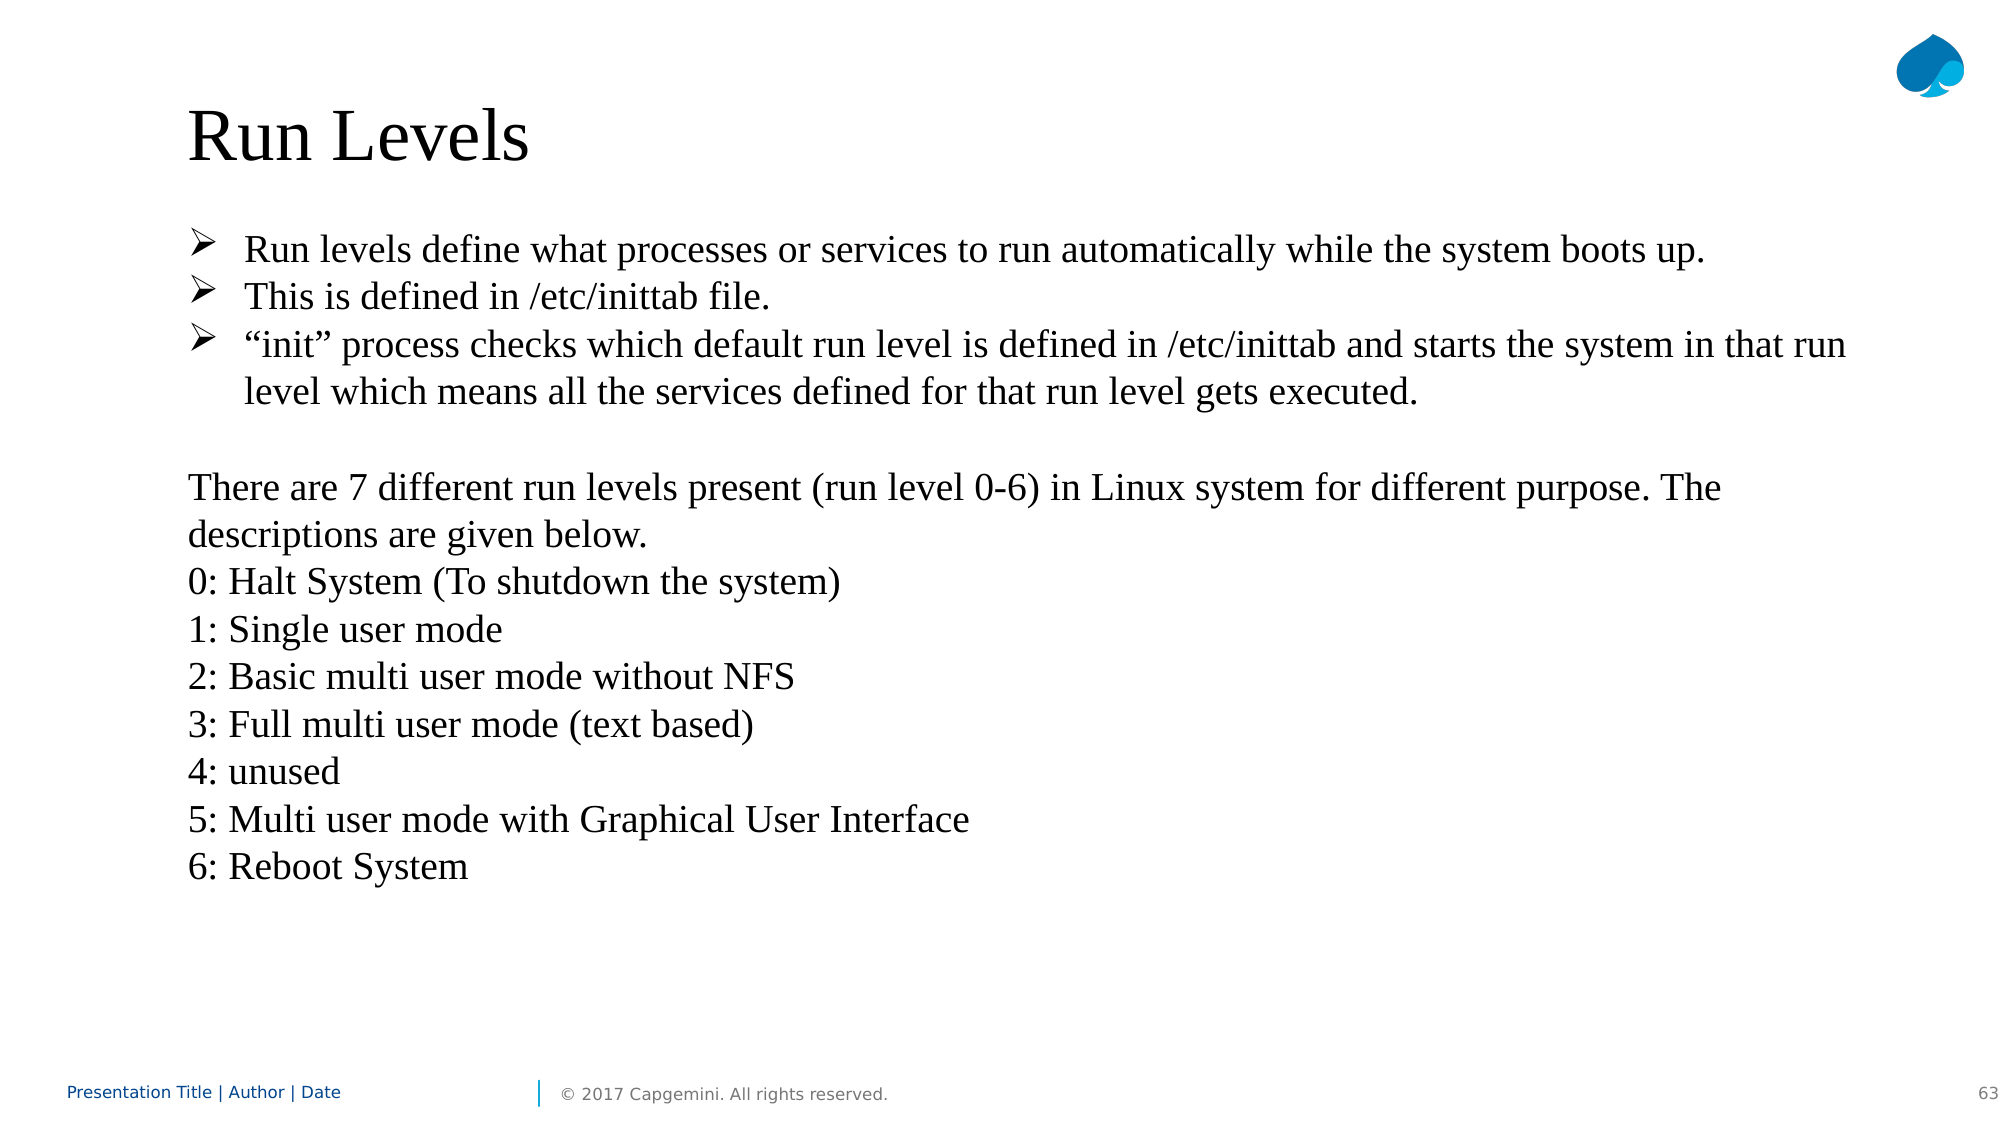

Run Levels

Run levels define what processes or services to run automatically while the system boots up.
This is defined in /etc/inittab file.
“init” process checks which default run level is defined in /etc/inittab and starts the system in that run level which means all the services defined for that run level gets executed.
There are 7 different run levels present (run level 0-6) in Linux system for different purpose. The descriptions are given below.
0: Halt System (To shutdown the system)
1: Single user mode
2: Basic multi user mode without NFS
3: Full multi user mode (text based)
4: unused
5: Multi user mode with Graphical User Interface
6: Reboot System